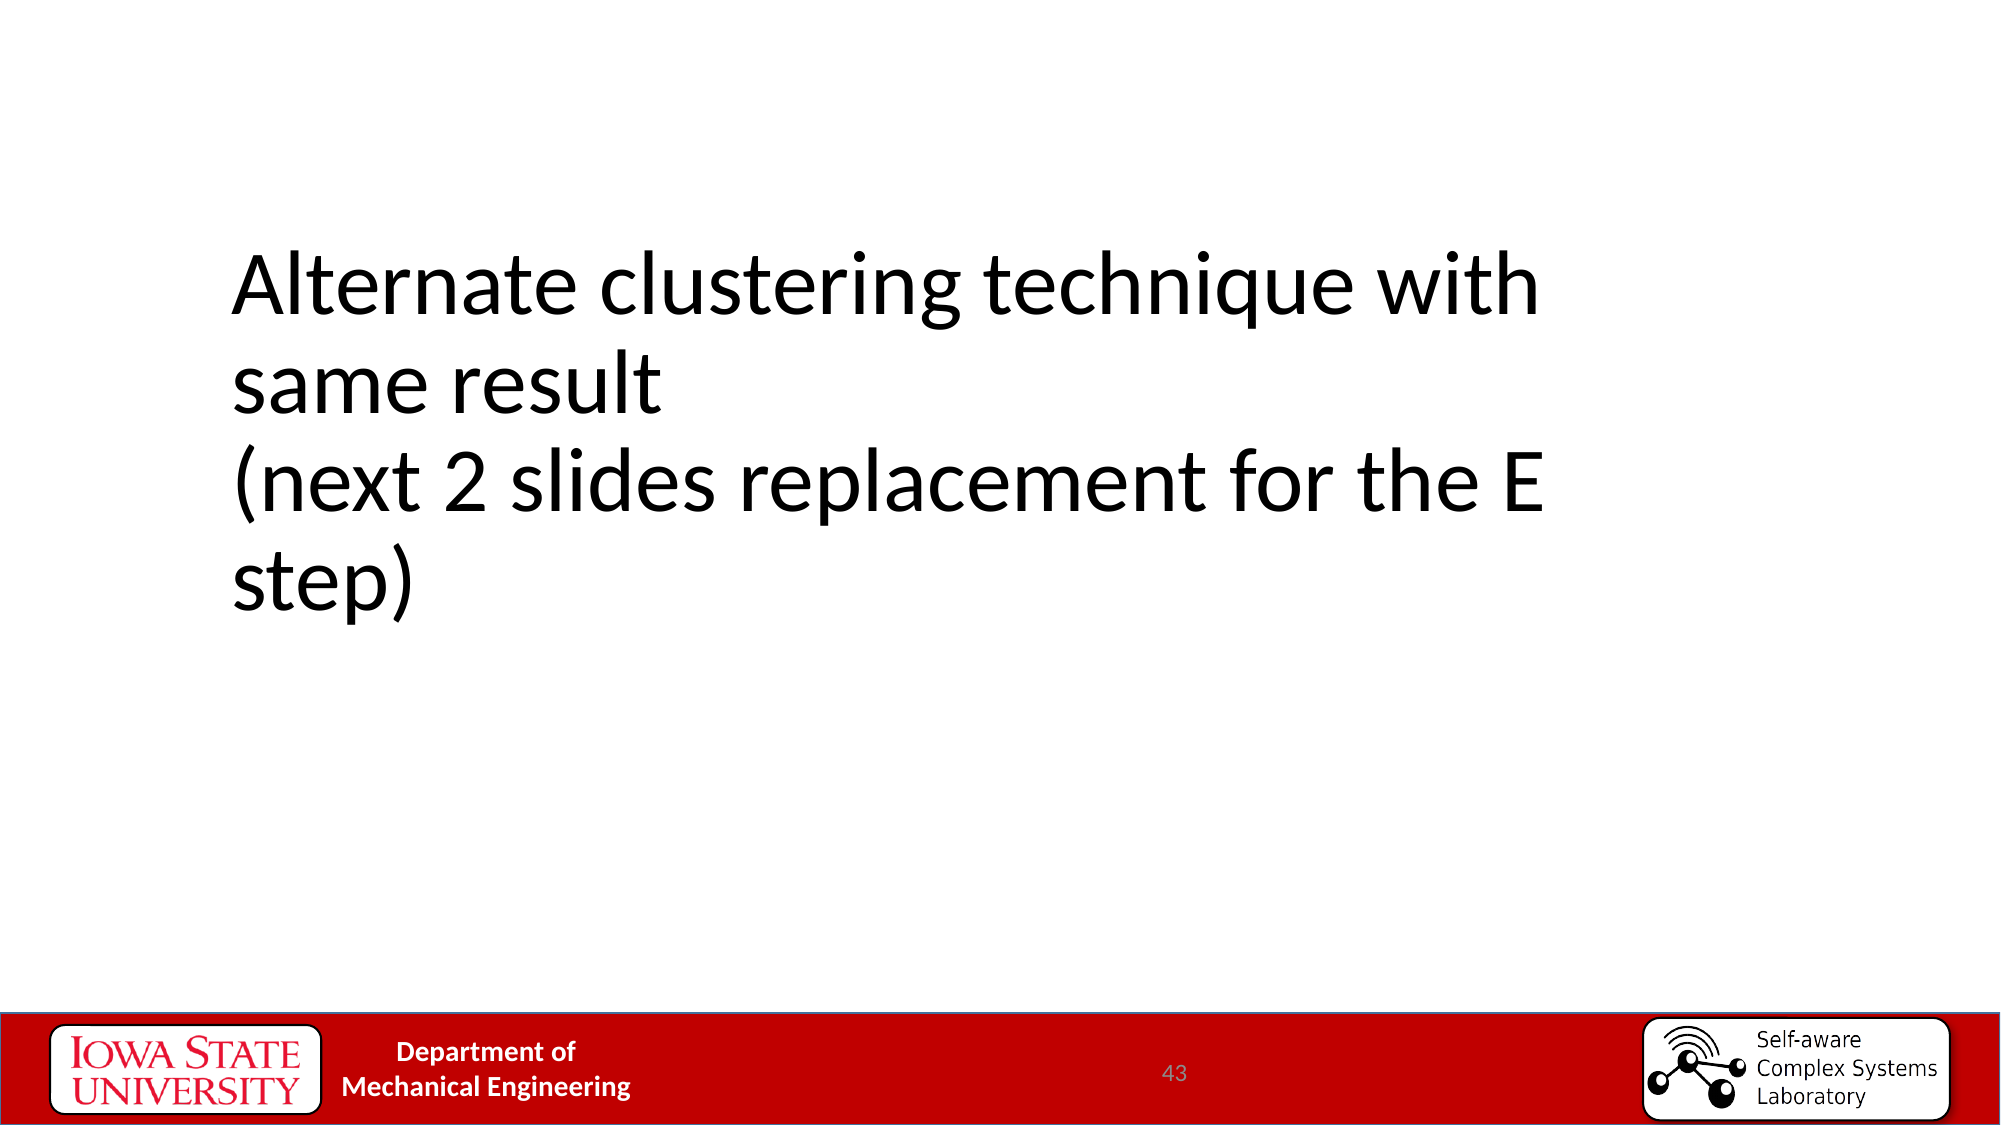

# Alternate clustering technique with same result (next 2 slides replacement for the E step)
43